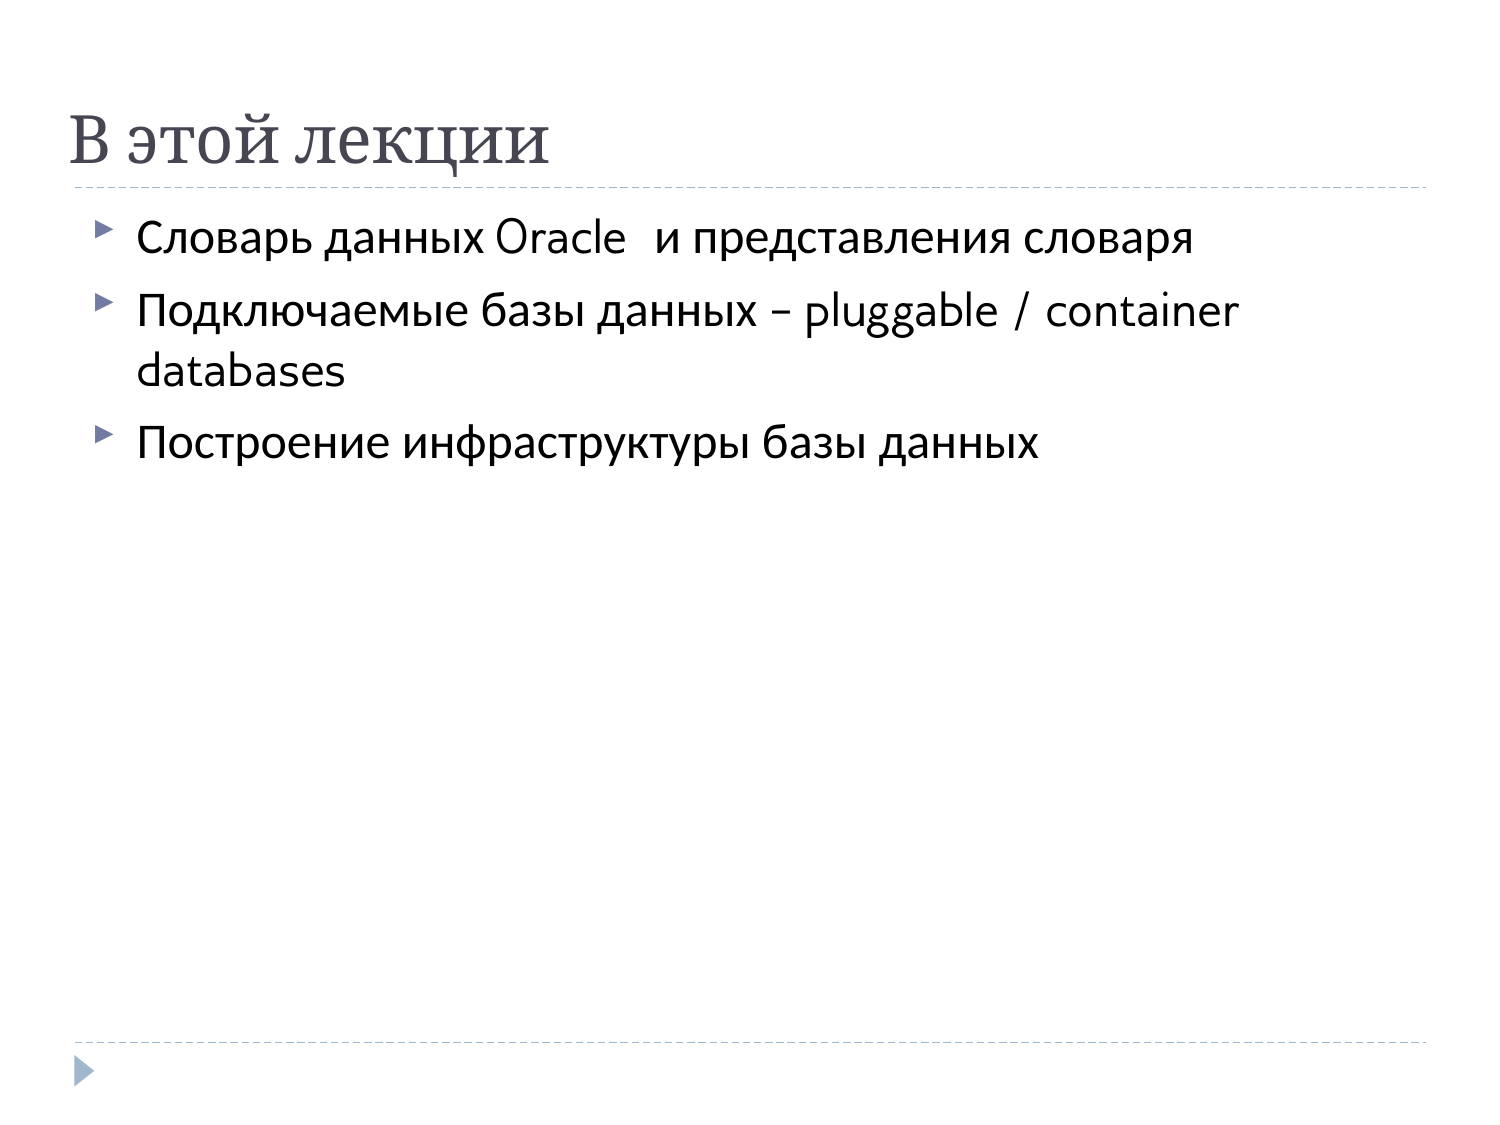

# В этой лекции
Словарь данных Oracle  и представления словаря
Подключаемые базы данных – pluggable / container databases
Построение инфраструктуры базы данных